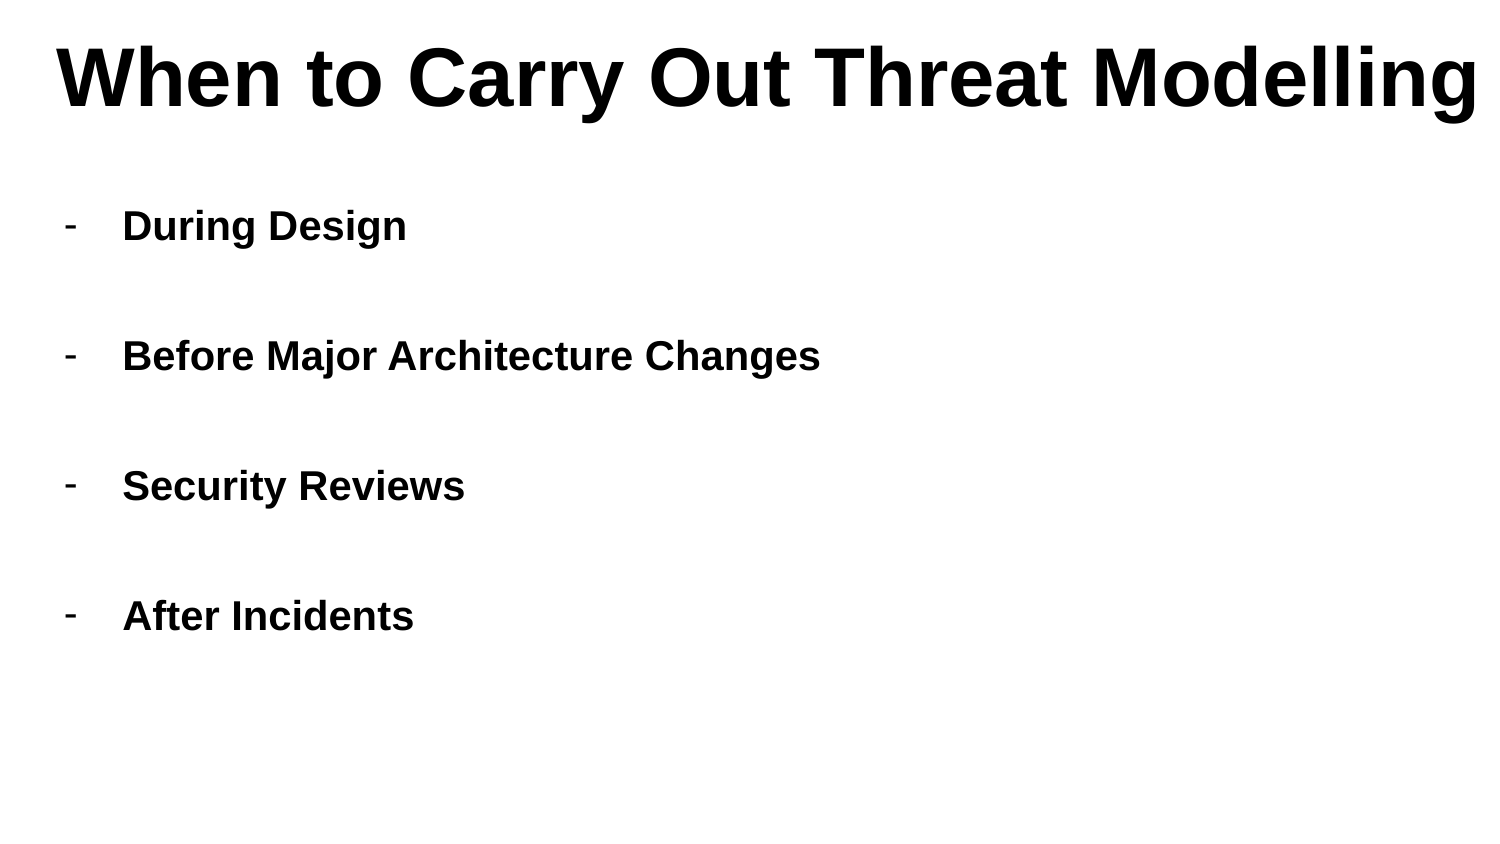

When to Carry Out Threat Modelling

During Design

Before Major Architecture Changes

Security Reviews

After Incidents